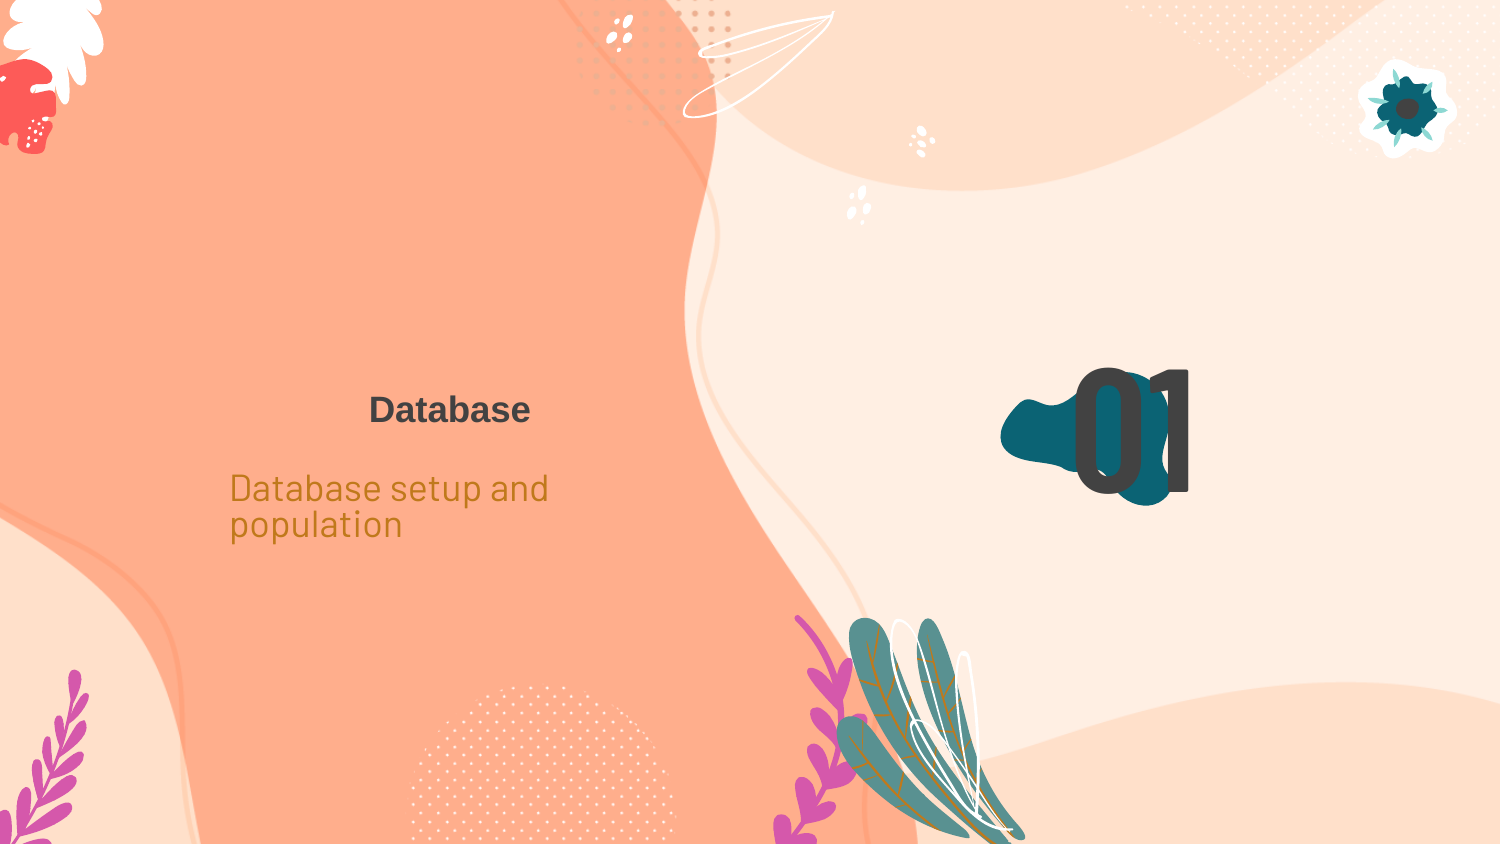

# 01
Database
Database setup and population